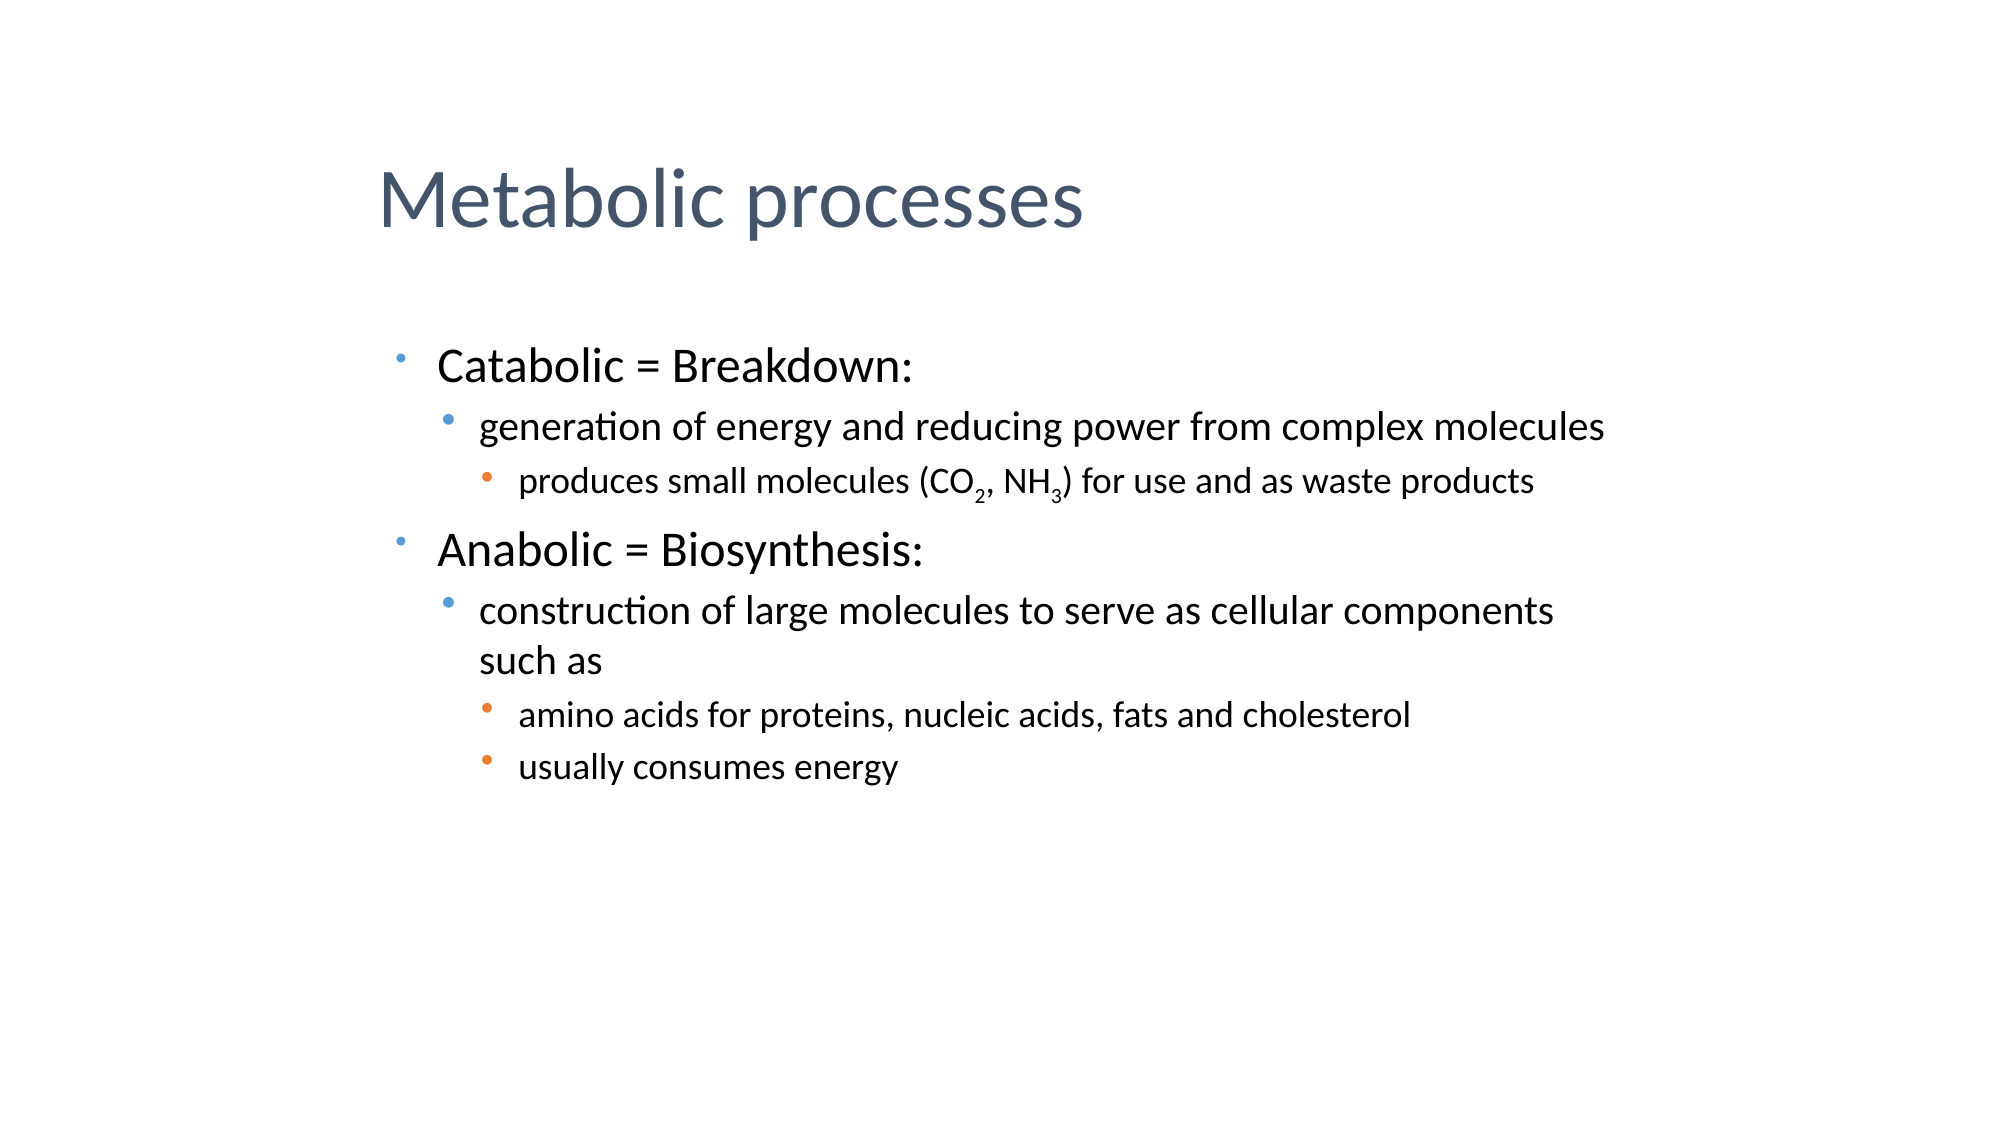

Metabolic processes
Catabolic = Breakdown:
generation of energy and reducing power from complex molecules
produces small molecules (CO2, NH3) for use and as waste products
Anabolic = Biosynthesis:
construction of large molecules to serve as cellular components such as
amino acids for proteins, nucleic acids, fats and cholesterol
usually consumes energy